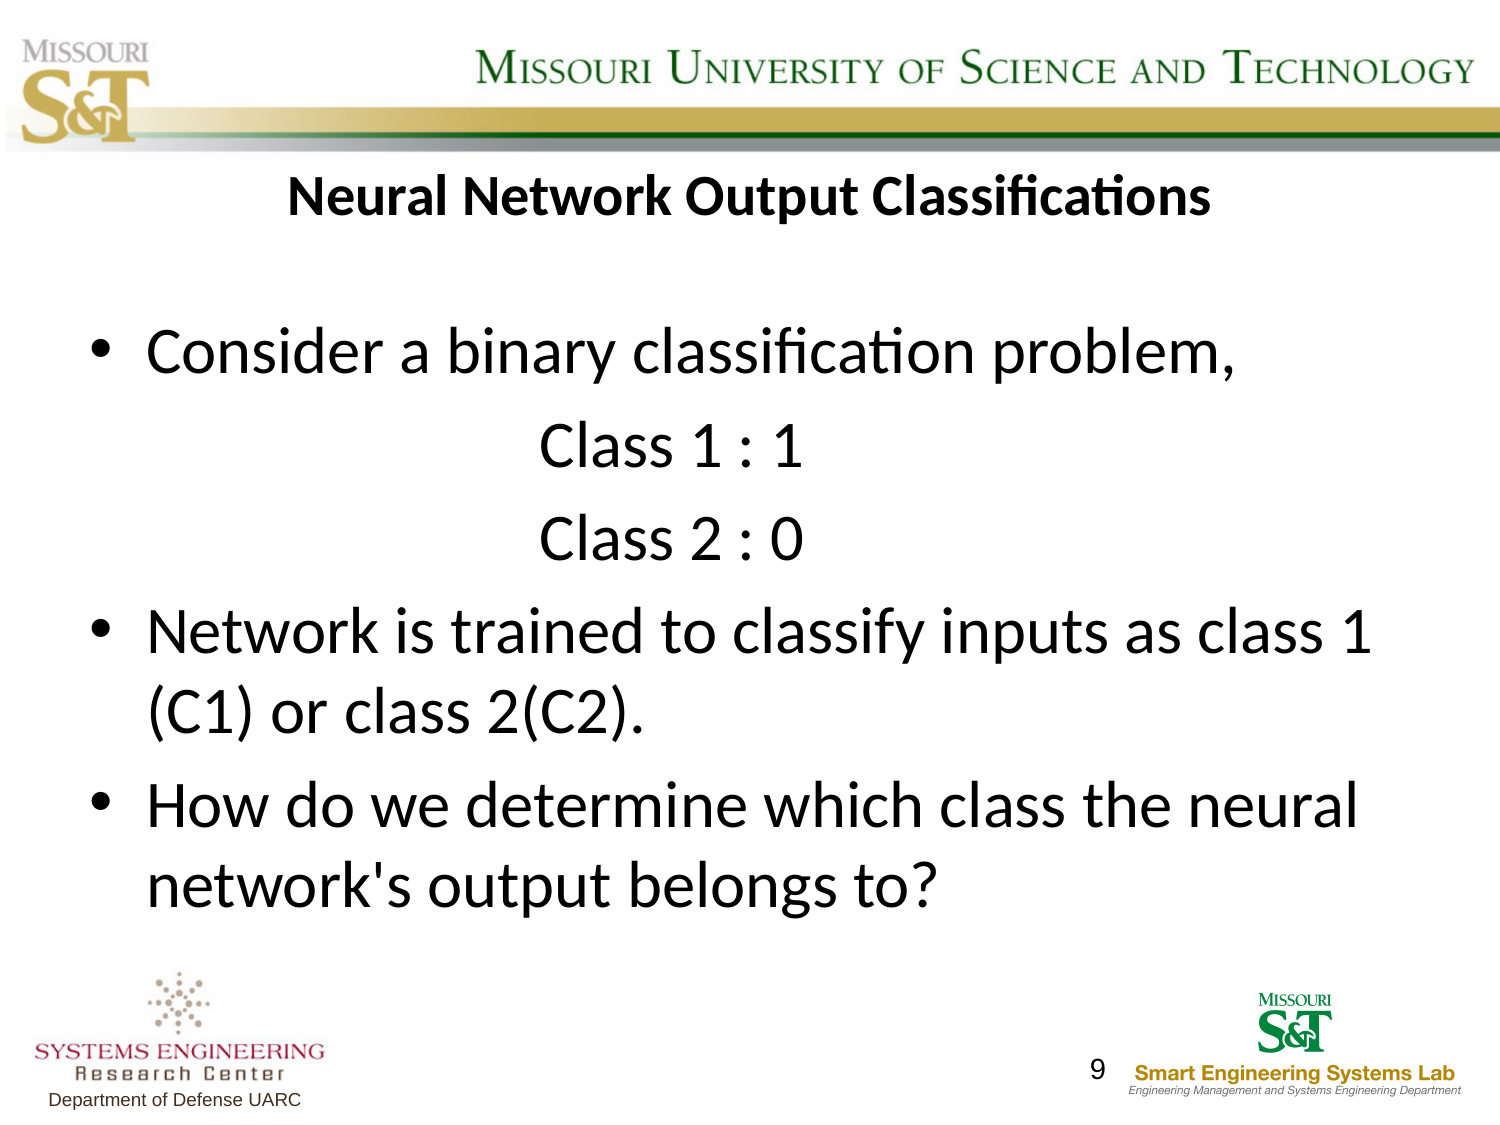

# Neural Network Output Classifications
Consider a binary classification problem,
			Class 1 : 1
			Class 2 : 0
Network is trained to classify inputs as class 1 (C1) or class 2(C2).
How do we determine which class the neural network's output belongs to?
9